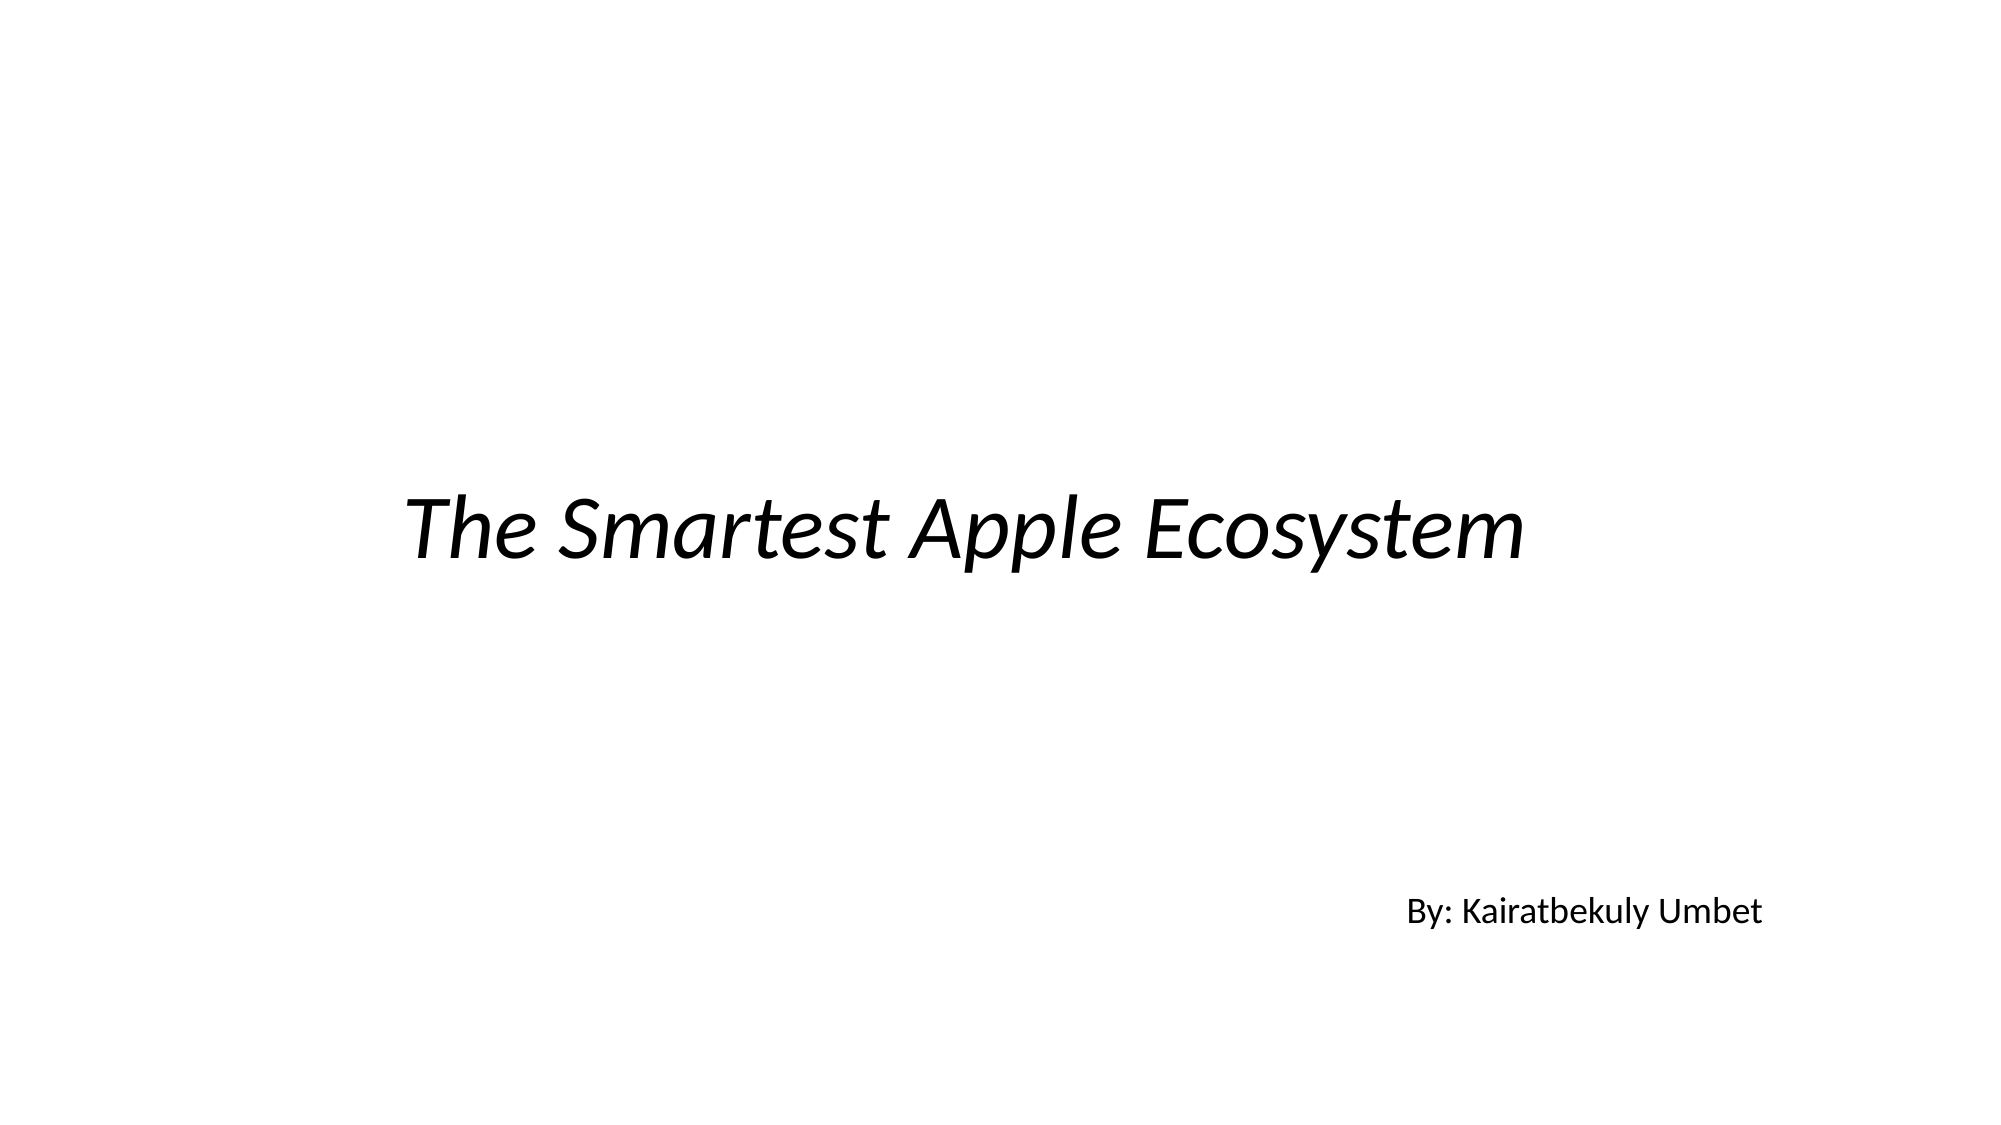

# The Smartest Apple Ecosystem
By: Kairatbekuly Umbet